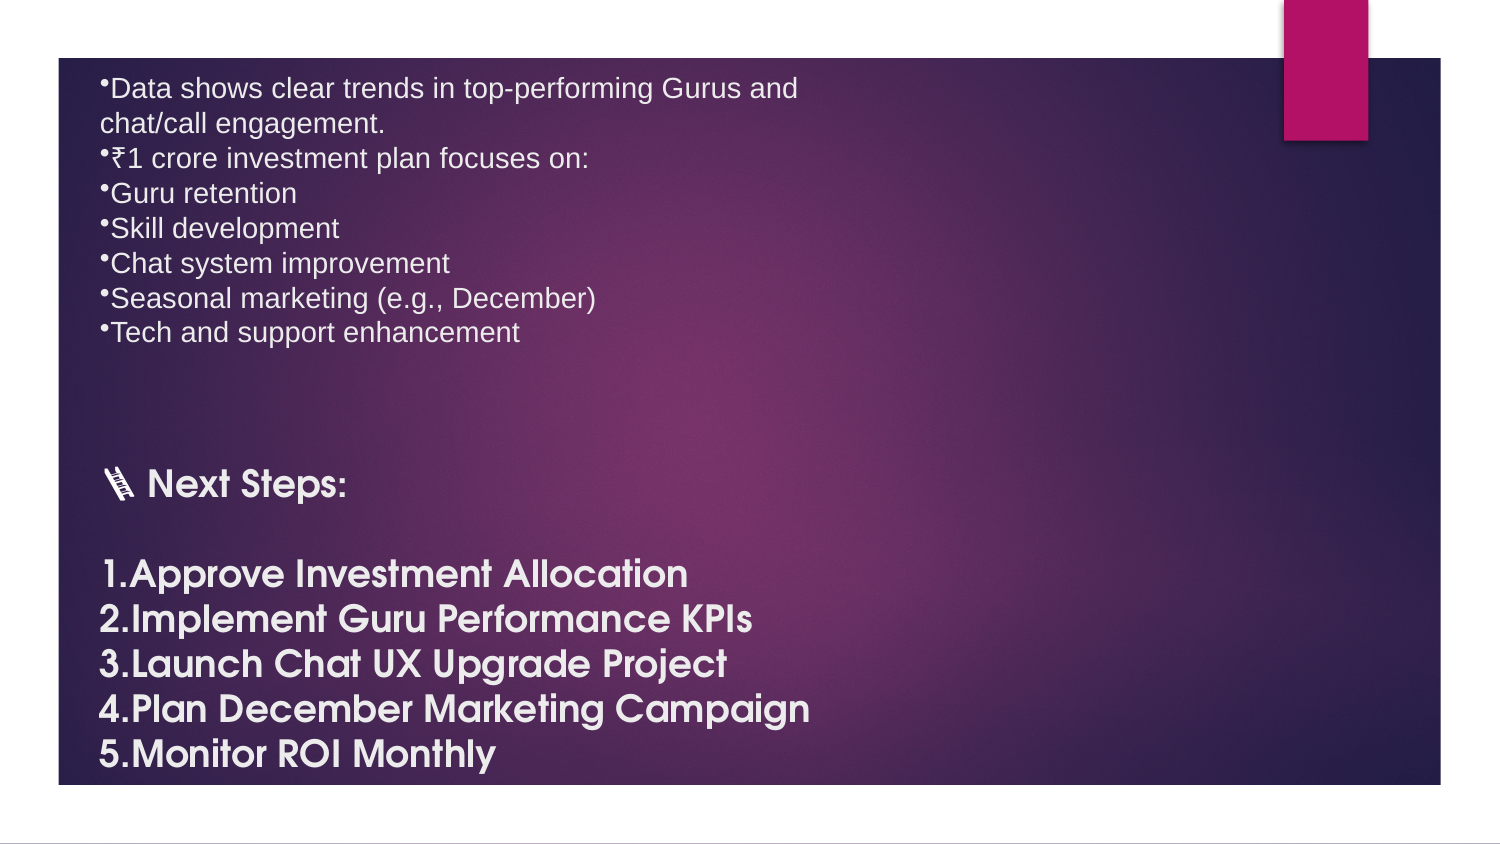

Data shows clear trends in top-performing Gurus and chat/call engagement.
₹1 crore investment plan focuses on:
Guru retention
Skill development
Chat system improvement
Seasonal marketing (e.g., December)
Tech and support enhancement
🪜 Next Steps:

Approve Investment Allocation
Implement Guru Performance KPIs
Launch Chat UX Upgrade Project
Plan December Marketing Campaign
Monitor ROI Monthly